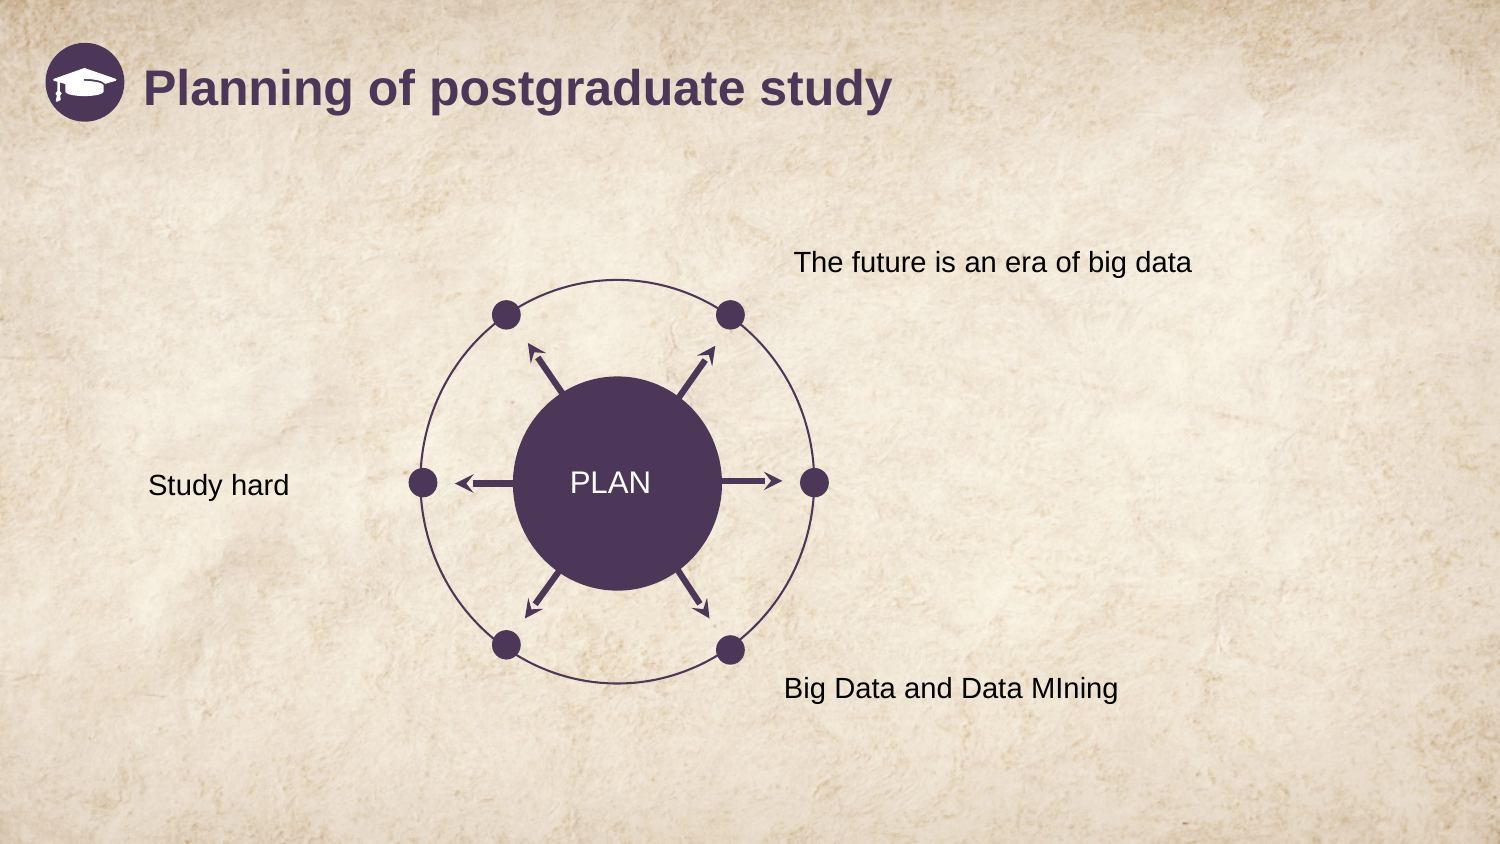

Planning of postgraduate study
The future is an era of big data

PLAN
Study hard
Big Data and Data MIning